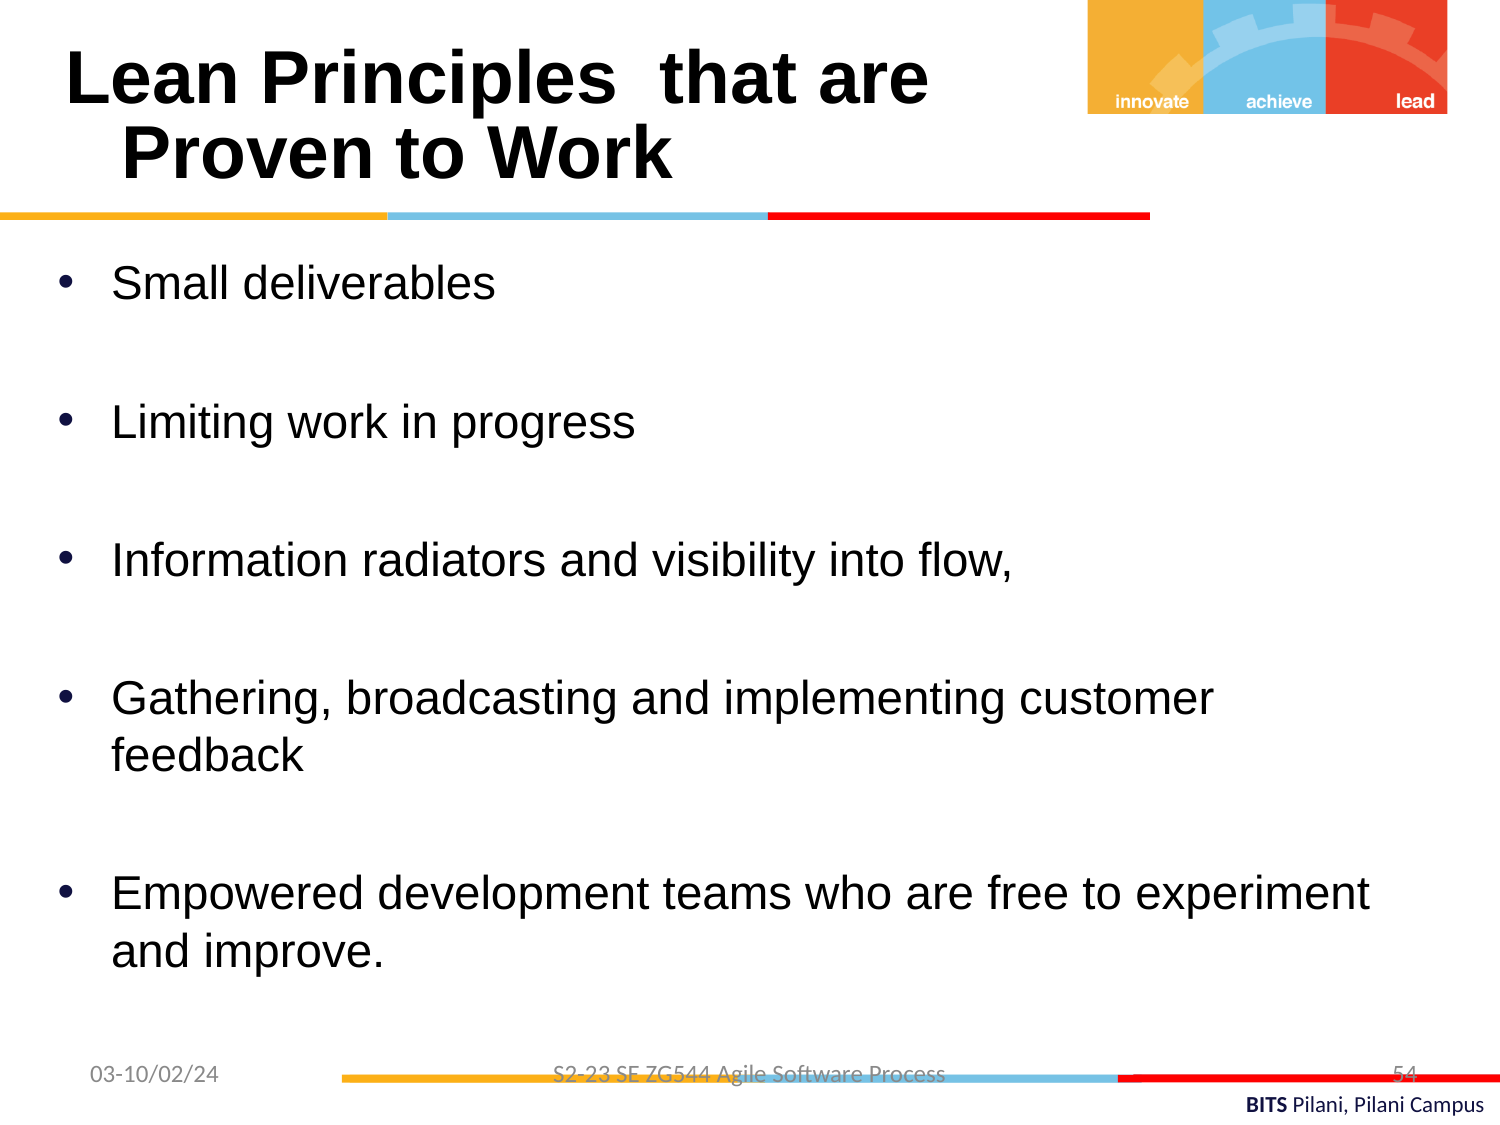

Lean Principles  that are Proven to Work
Small deliverables

Limiting work in progress

Information radiators and visibility into flow,

Gathering, broadcasting and implementing customer feedback

Empowered development teams who are free to experiment and improve.
03-10/02/24
S2-23 SE ZG544 Agile Software Process
54